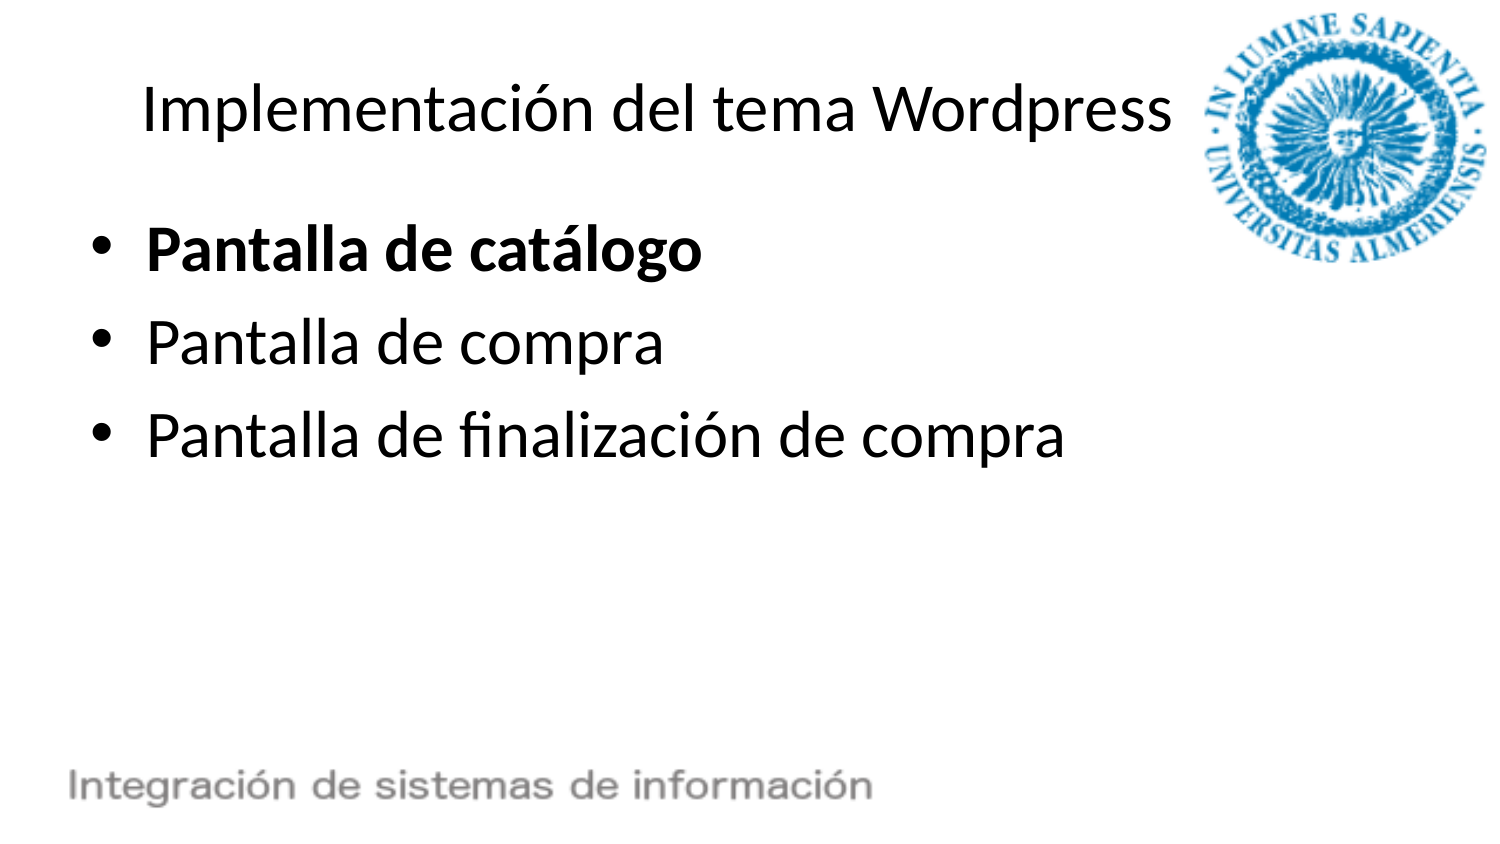

# Implementación del tema Wordpress
Pantalla de catálogo
Pantalla de compra
Pantalla de finalización de compra